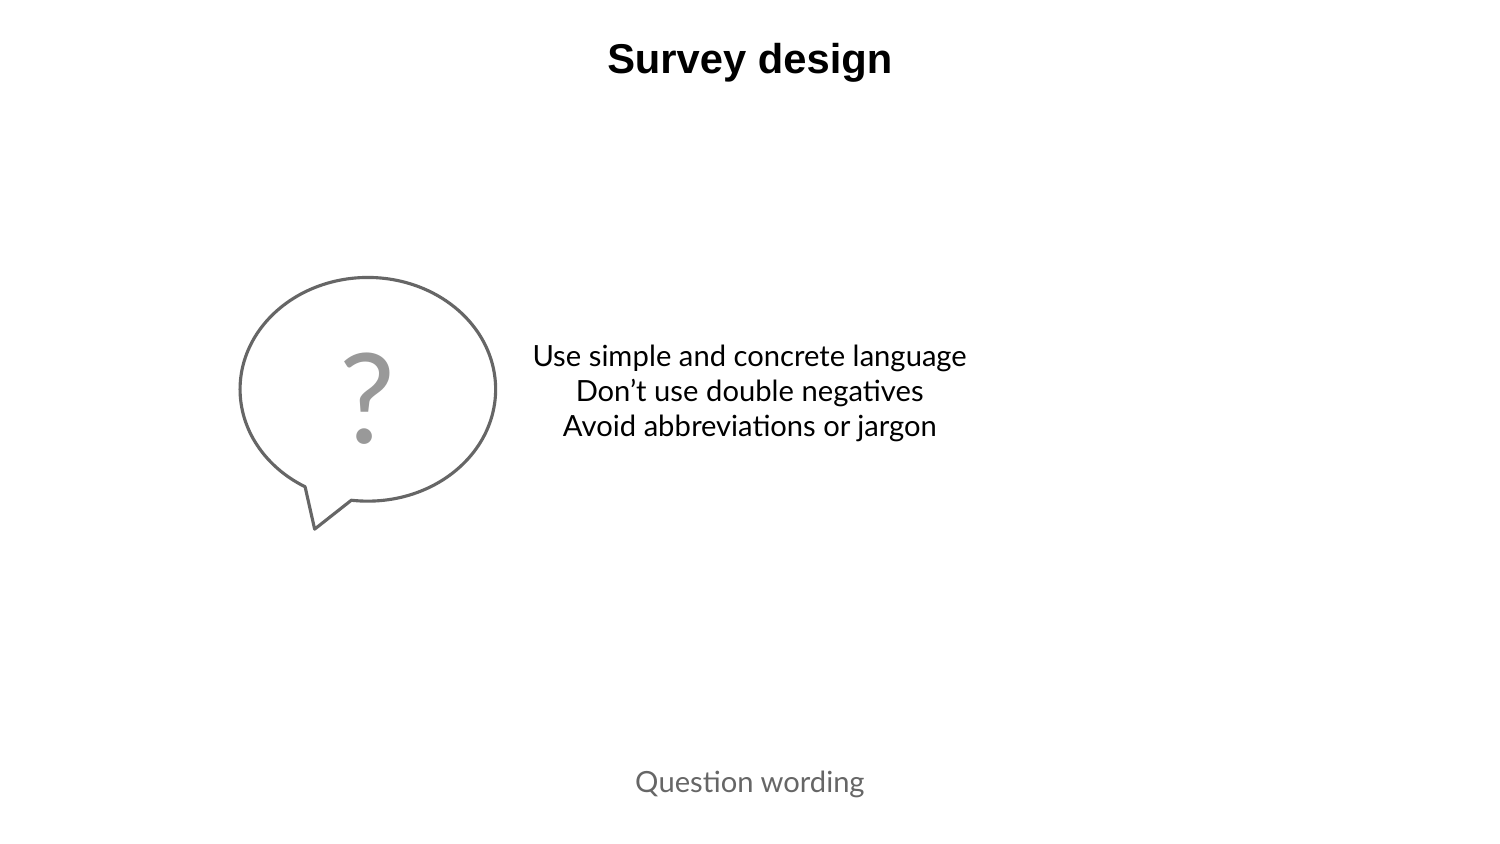

# Survey design

?
Use simple and concrete language
Don’t use double negatives
Avoid abbreviations or jargon
Question wording